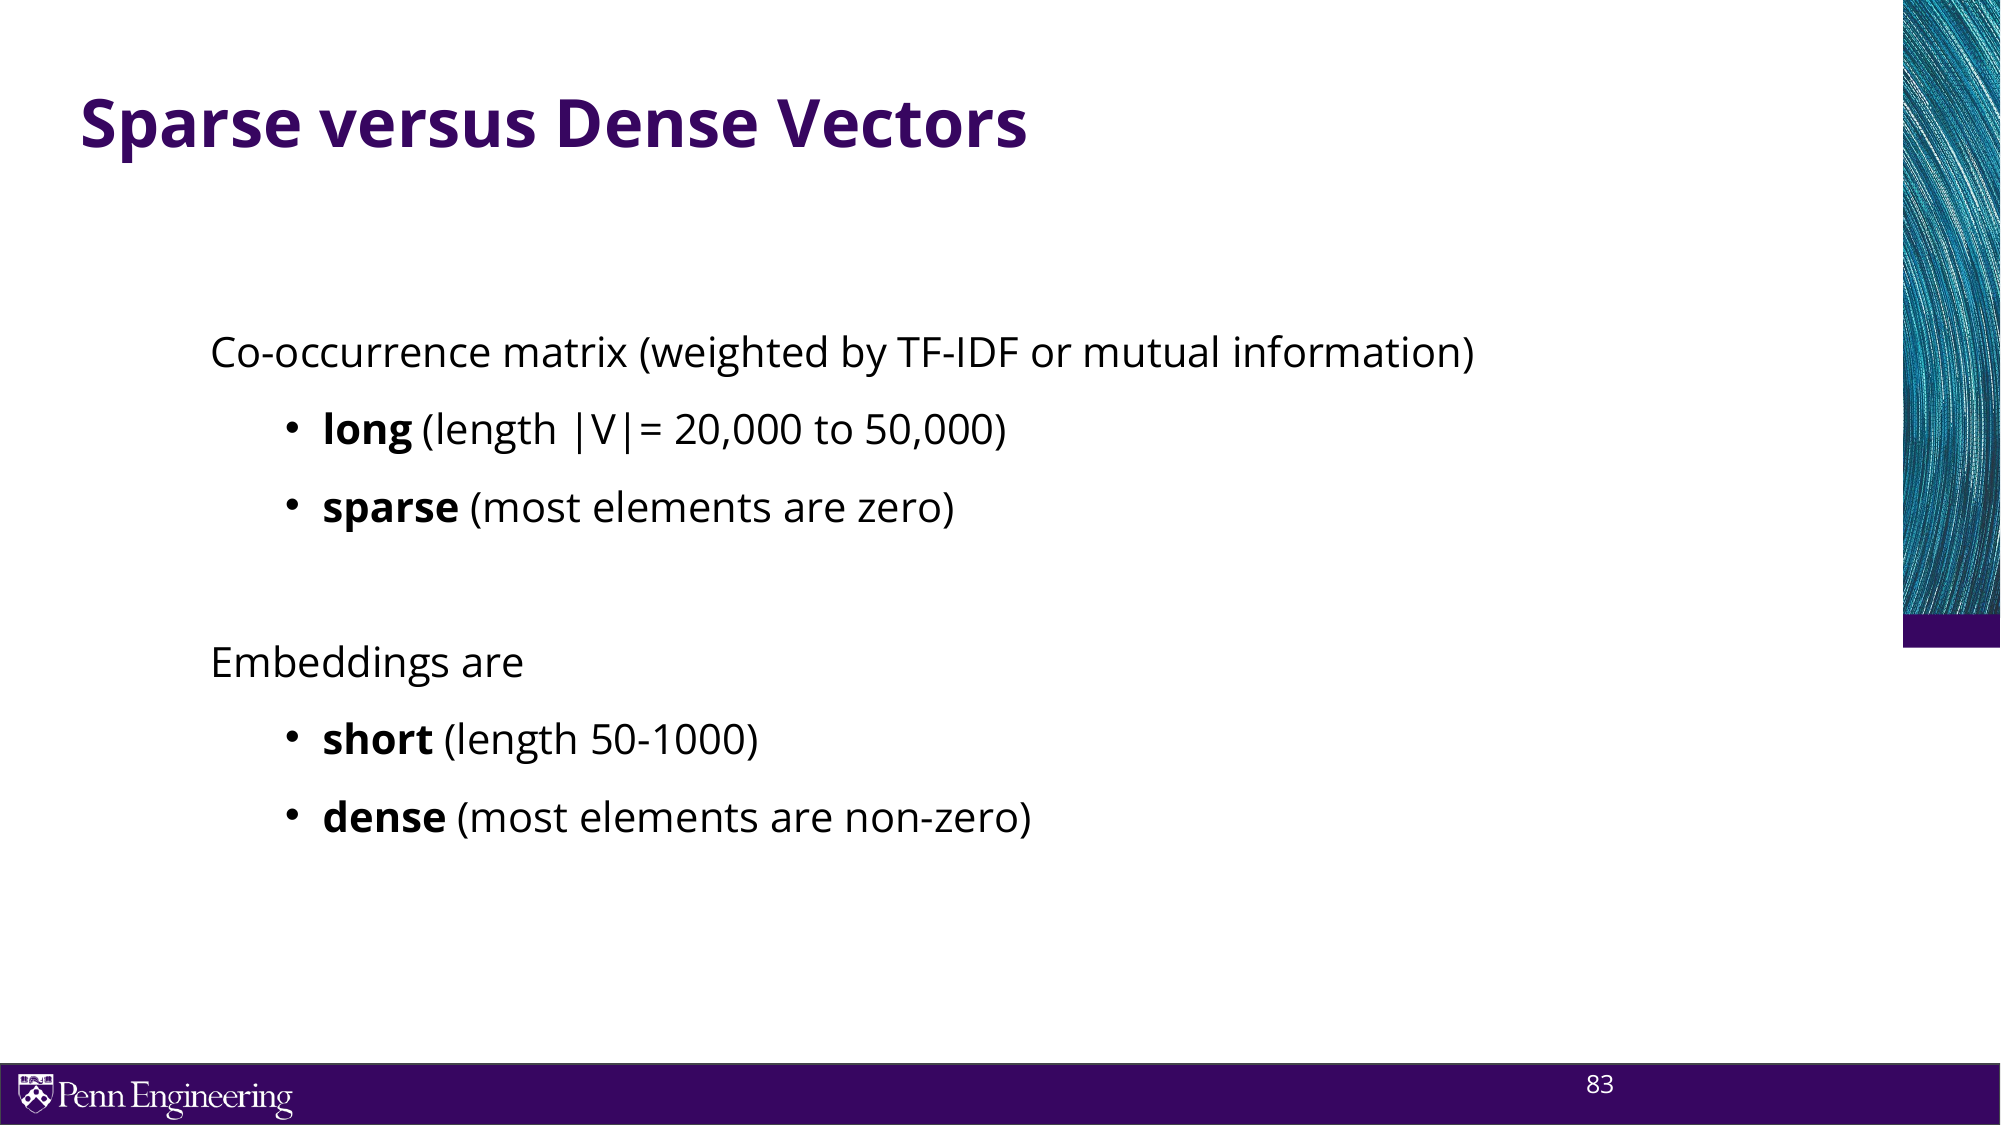

# Sparse versus Dense Vectors
Co-occurrence matrix (weighted by TF-IDF or mutual information)
long (length |V|= 20,000 to 50,000)
sparse (most elements are zero)

Embeddings are
short (length 50-1000)
dense (most elements are non-zero)
83